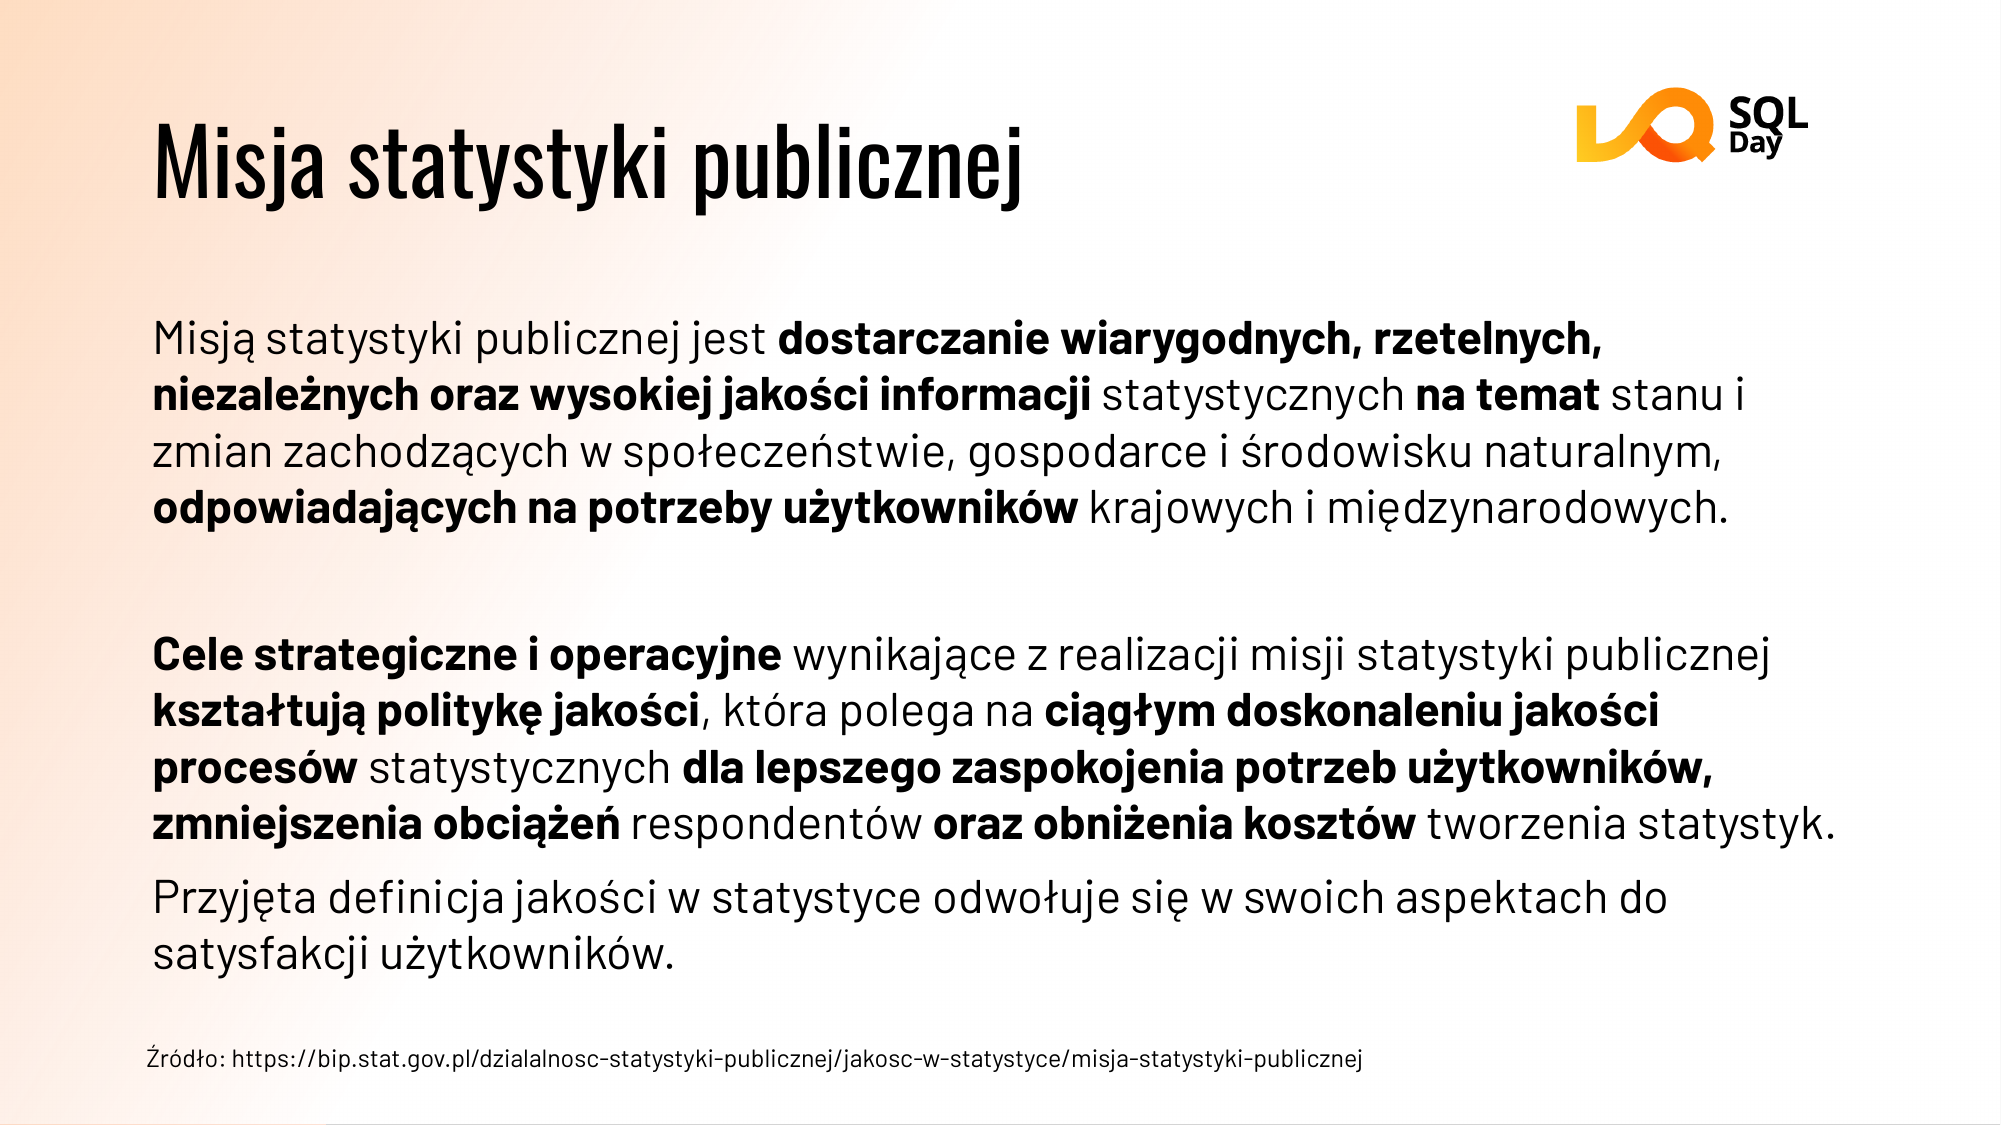

# Misja statystyki publicznej
Misją statystyki publicznej jest dostarczanie wiarygodnych, rzetelnych, niezależnych oraz wysokiej jakości informacji statystycznych na temat stanu i zmian zachodzących w społeczeństwie, gospodarce i środowisku naturalnym, odpowiadających na potrzeby użytkowników krajowych i międzynarodowych.

Cele strategiczne i operacyjne wynikające z realizacji misji statystyki publicznej kształtują politykę jakości, która polega na ciągłym doskonaleniu jakości procesów statystycznych dla lepszego zaspokojenia potrzeb użytkowników, zmniejszenia obciążeń respondentów oraz obniżenia kosztów tworzenia statystyk.
Przyjęta definicja jakości w statystyce odwołuje się w swoich aspektach do satysfakcji użytkowników.
Źródło: https://bip.stat.gov.pl/dzialalnosc-statystyki-publicznej/jakosc-w-statystyce/misja-statystyki-publicznej